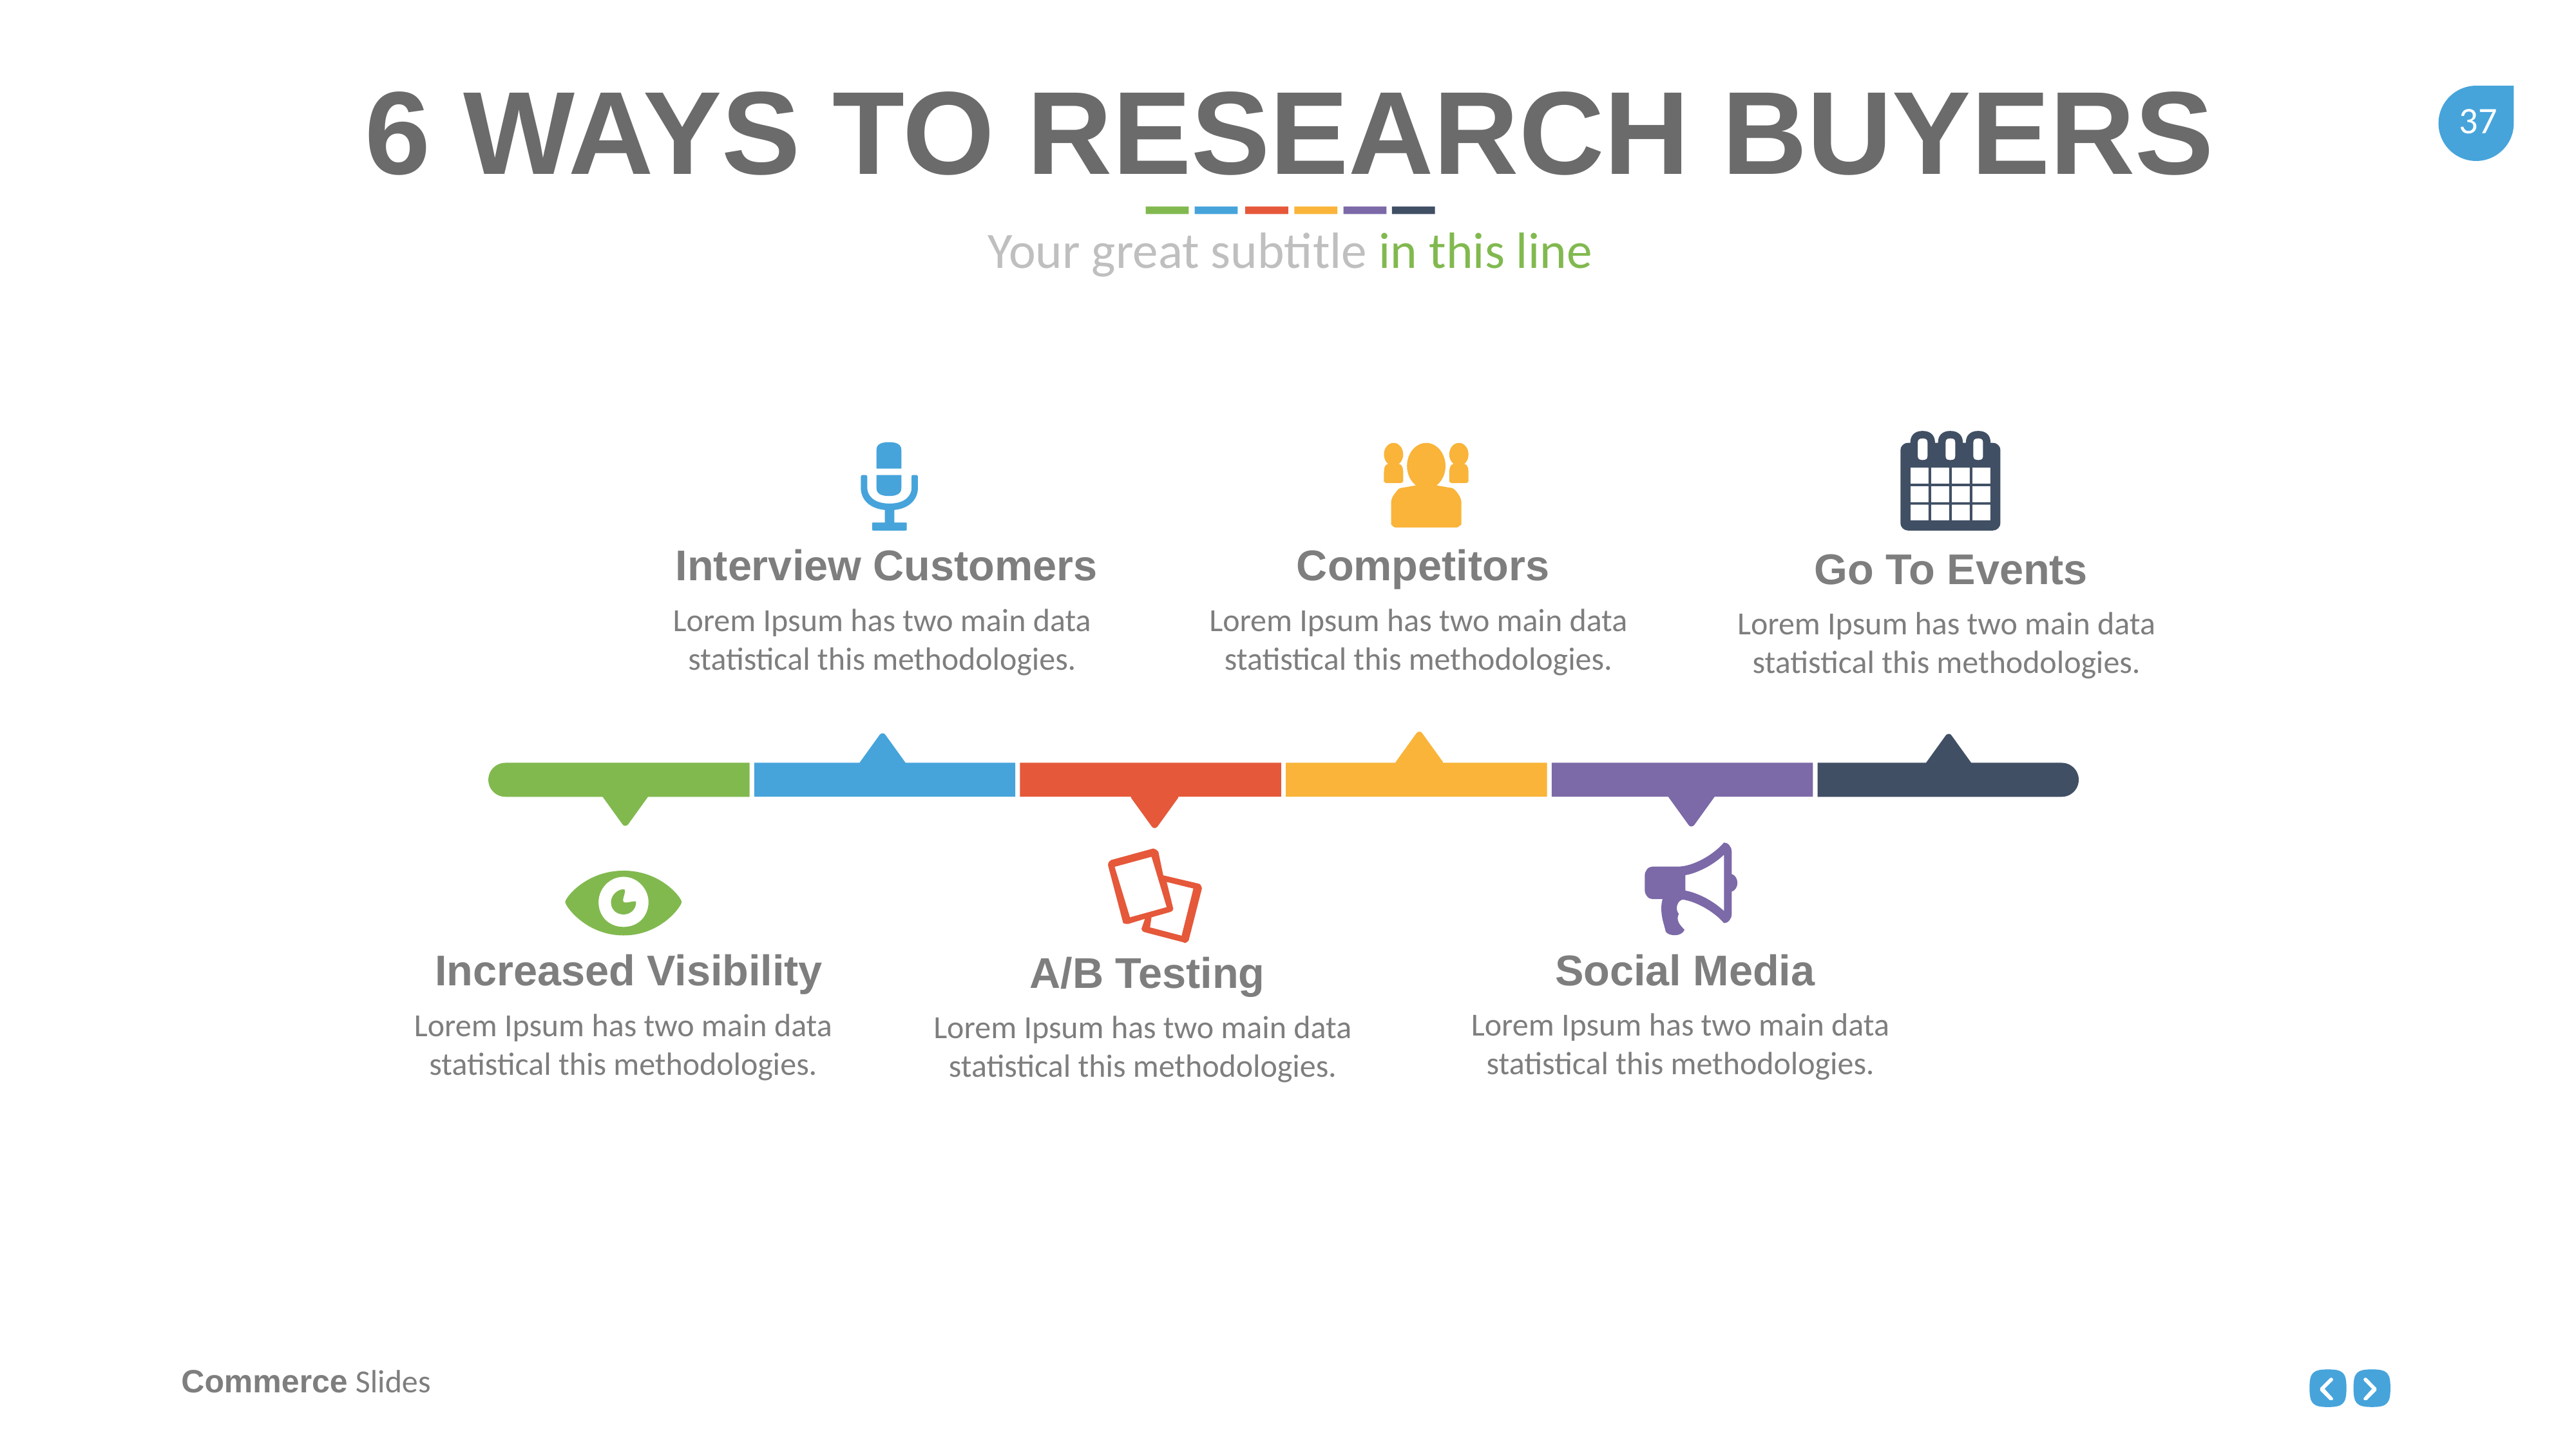

6 WAYS TO RESEARCH BUYERS

Your great subtitle in this line

Interview Customers
Competitors
Lorem Ipsum has two main data statistical this methodologies.
Go To Events
Lorem Ipsum has two main data statistical this methodologies.
Lorem Ipsum has two main data statistical this methodologies.

Social Media
Increased Visibility
Lorem Ipsum has two main data statistical this methodologies.
A/B Testing
Lorem Ipsum has two main data statistical this methodologies.
Lorem Ipsum has two main data statistical this methodologies.